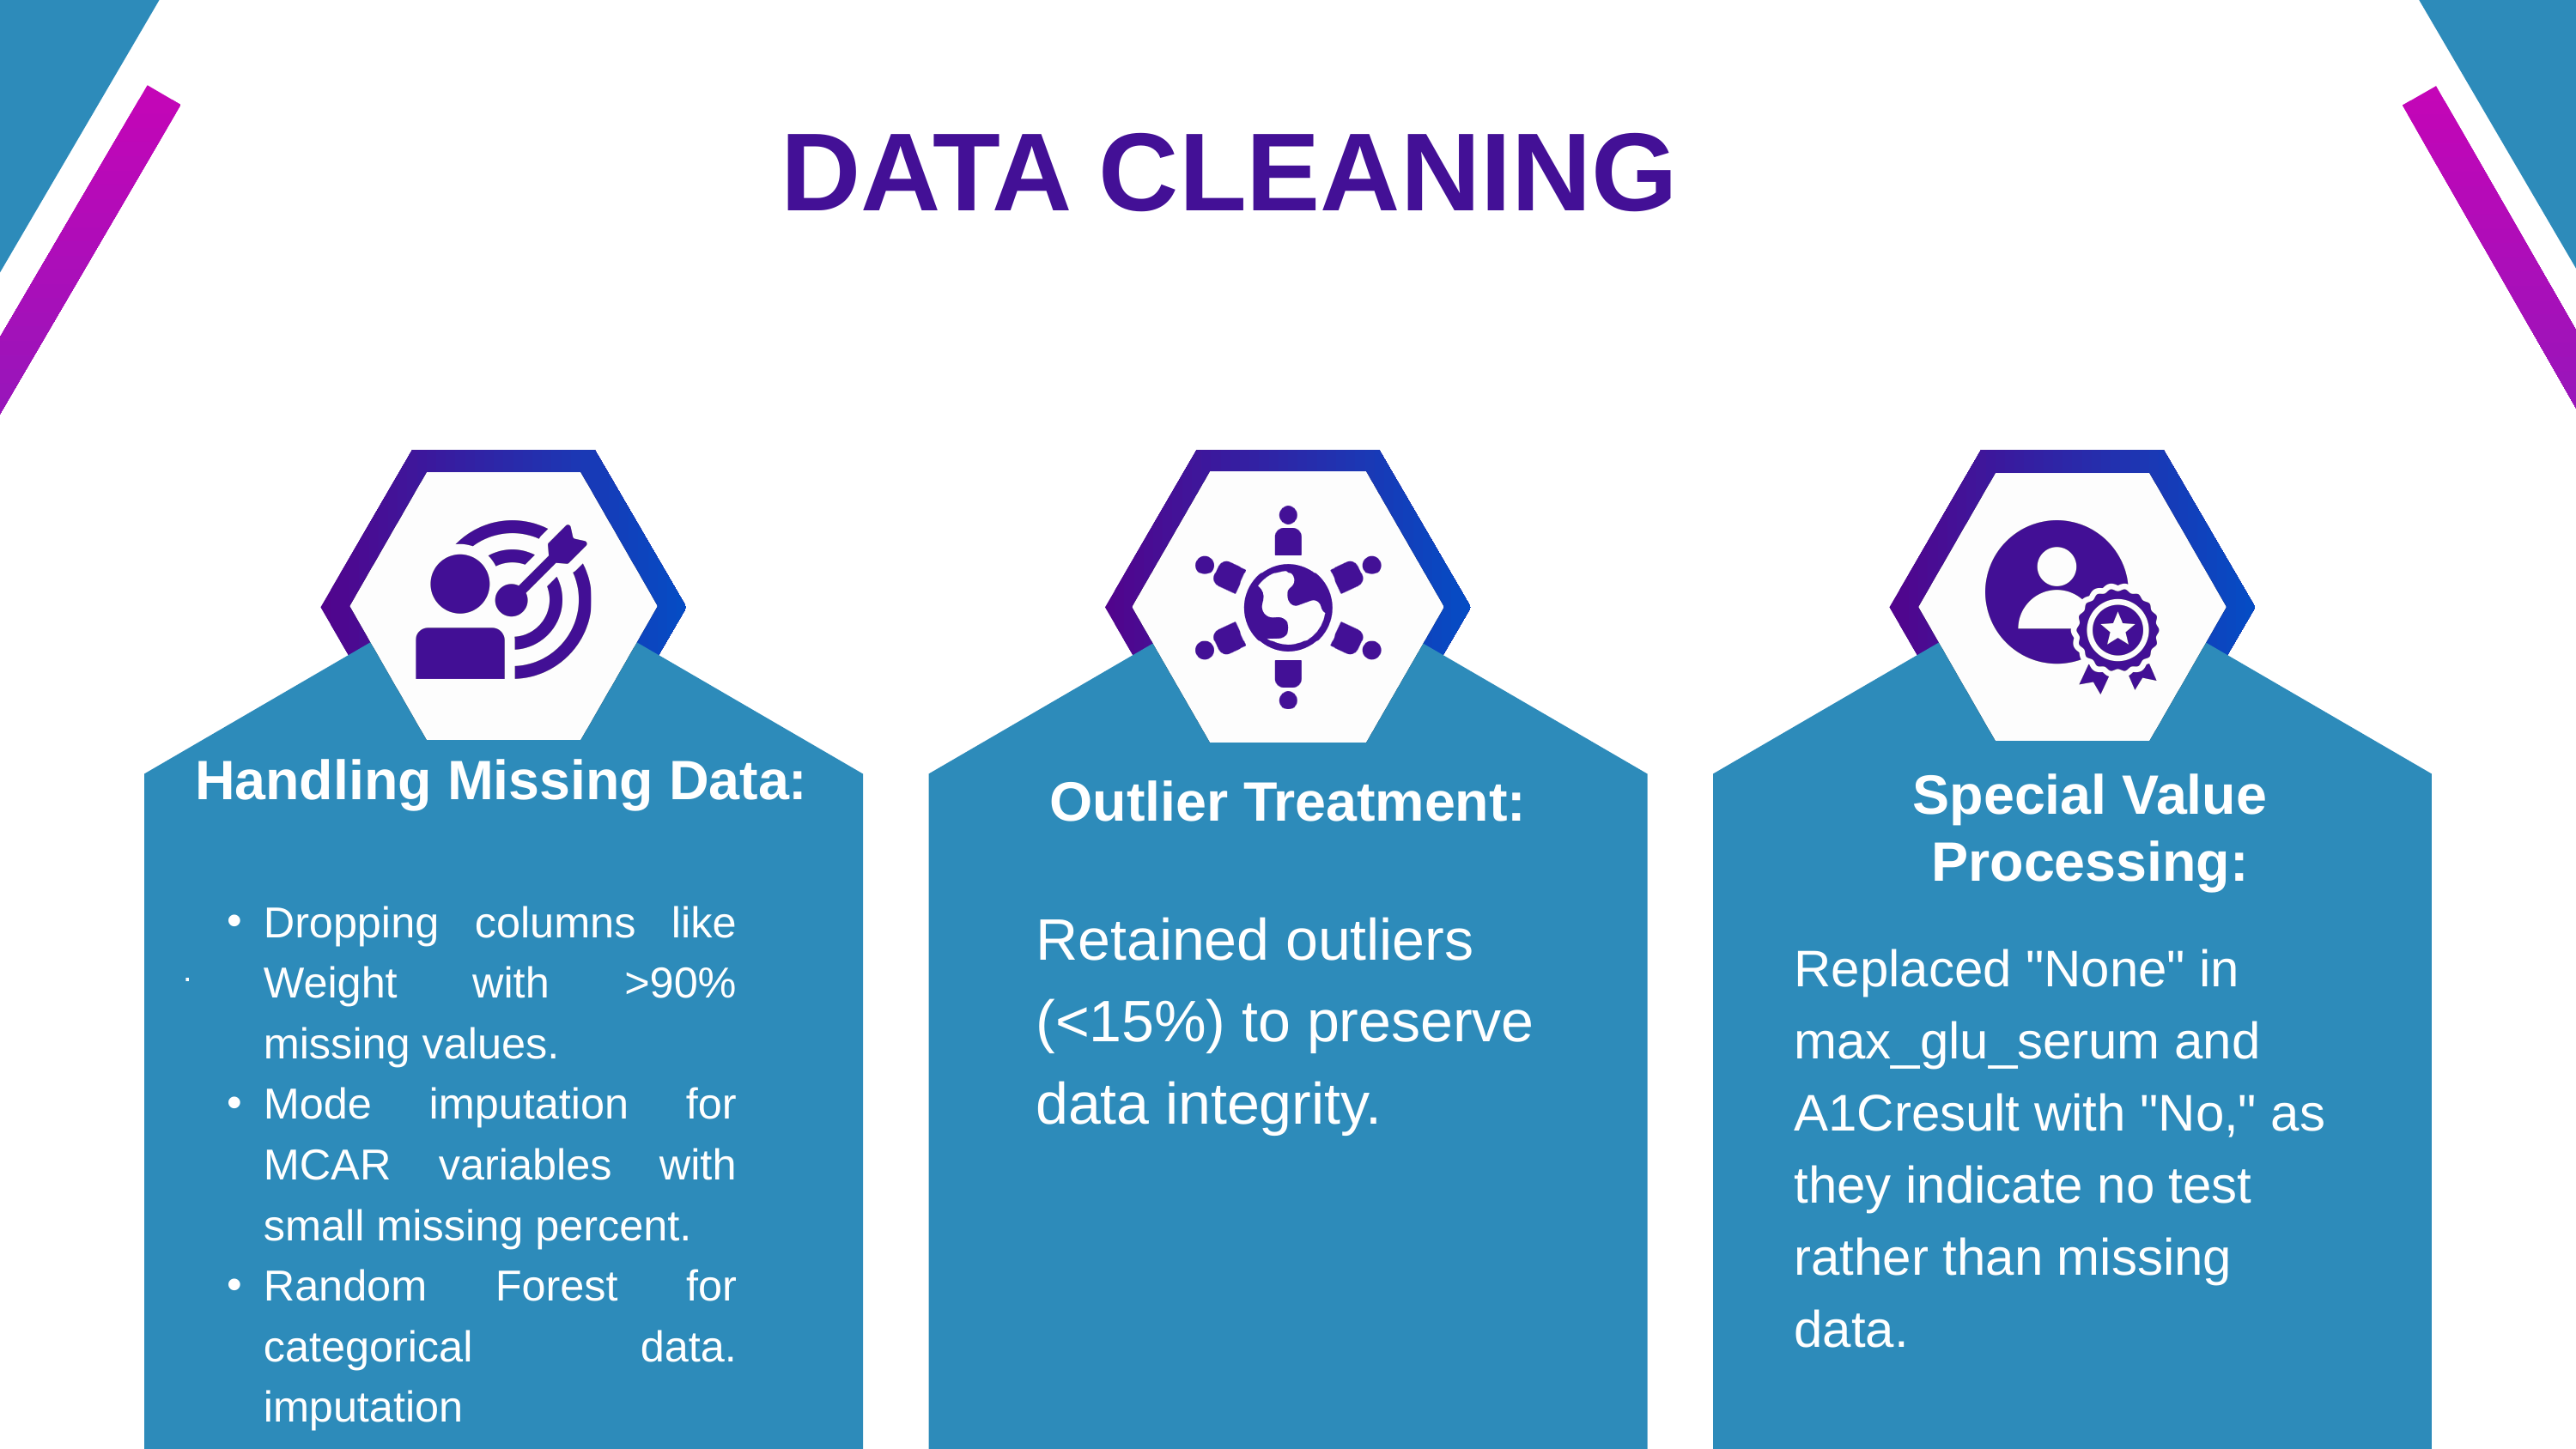

DATA CLEANING

Handling Missing Data:
Special Value Processing:
Outlier Treatment:

Dropping columns like Weight with >90% missing values.
Mode imputation for MCAR variables with small missing percent.
Random Forest for categorical data. imputation

Retained outliers (<15%) to preserve data integrity.

Replaced "None" in max_glu_serum and A1Cresult with "No," as they indicate no test rather than missing data.
.